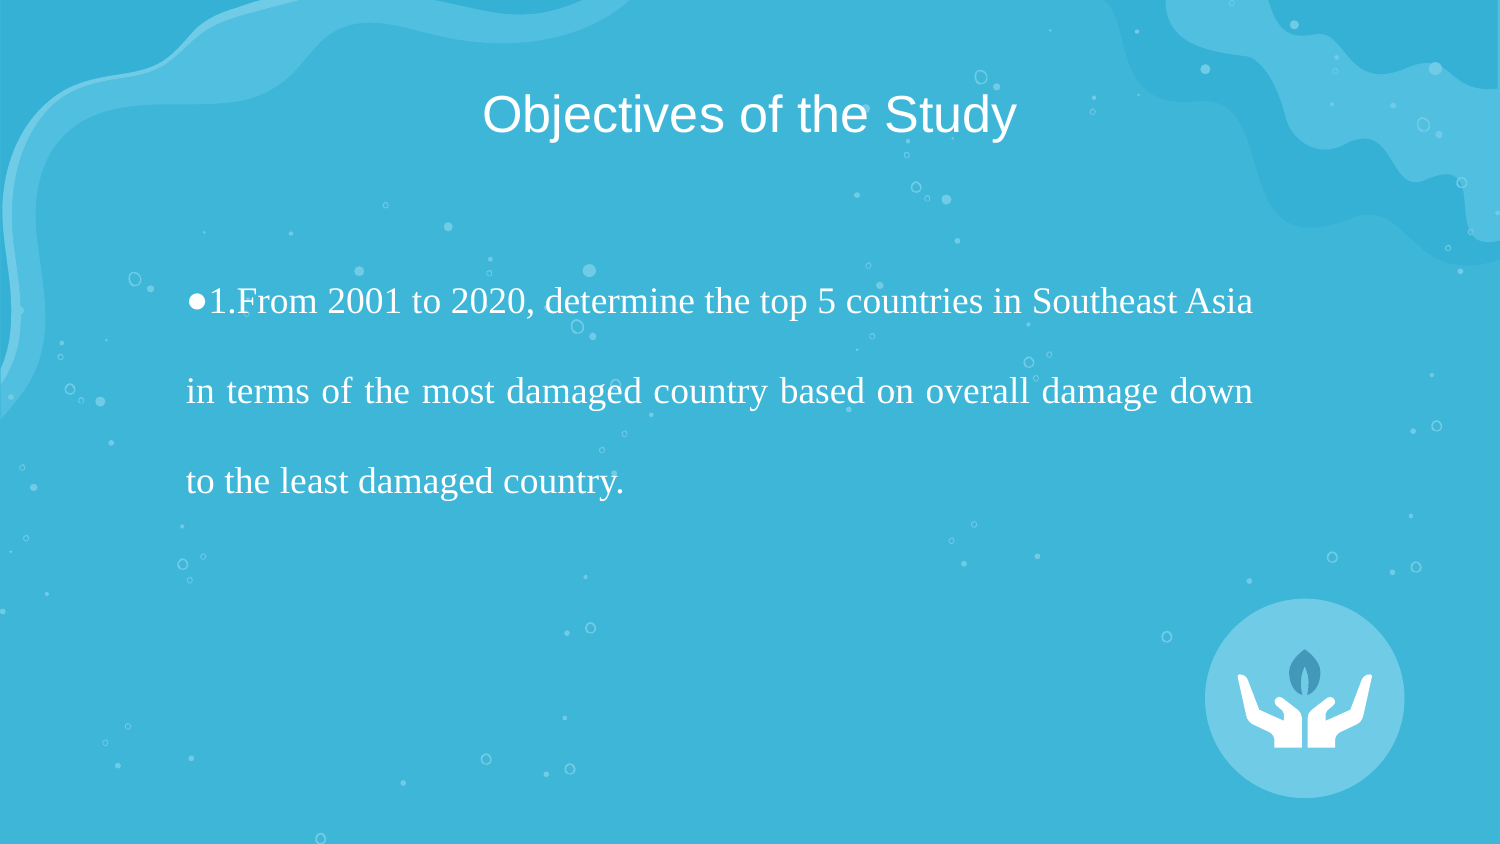

# Objectives of the Study
1.From 2001 to 2020, determine the top 5 countries in Southeast Asia in terms of the most damaged country based on overall damage down to the least damaged country.